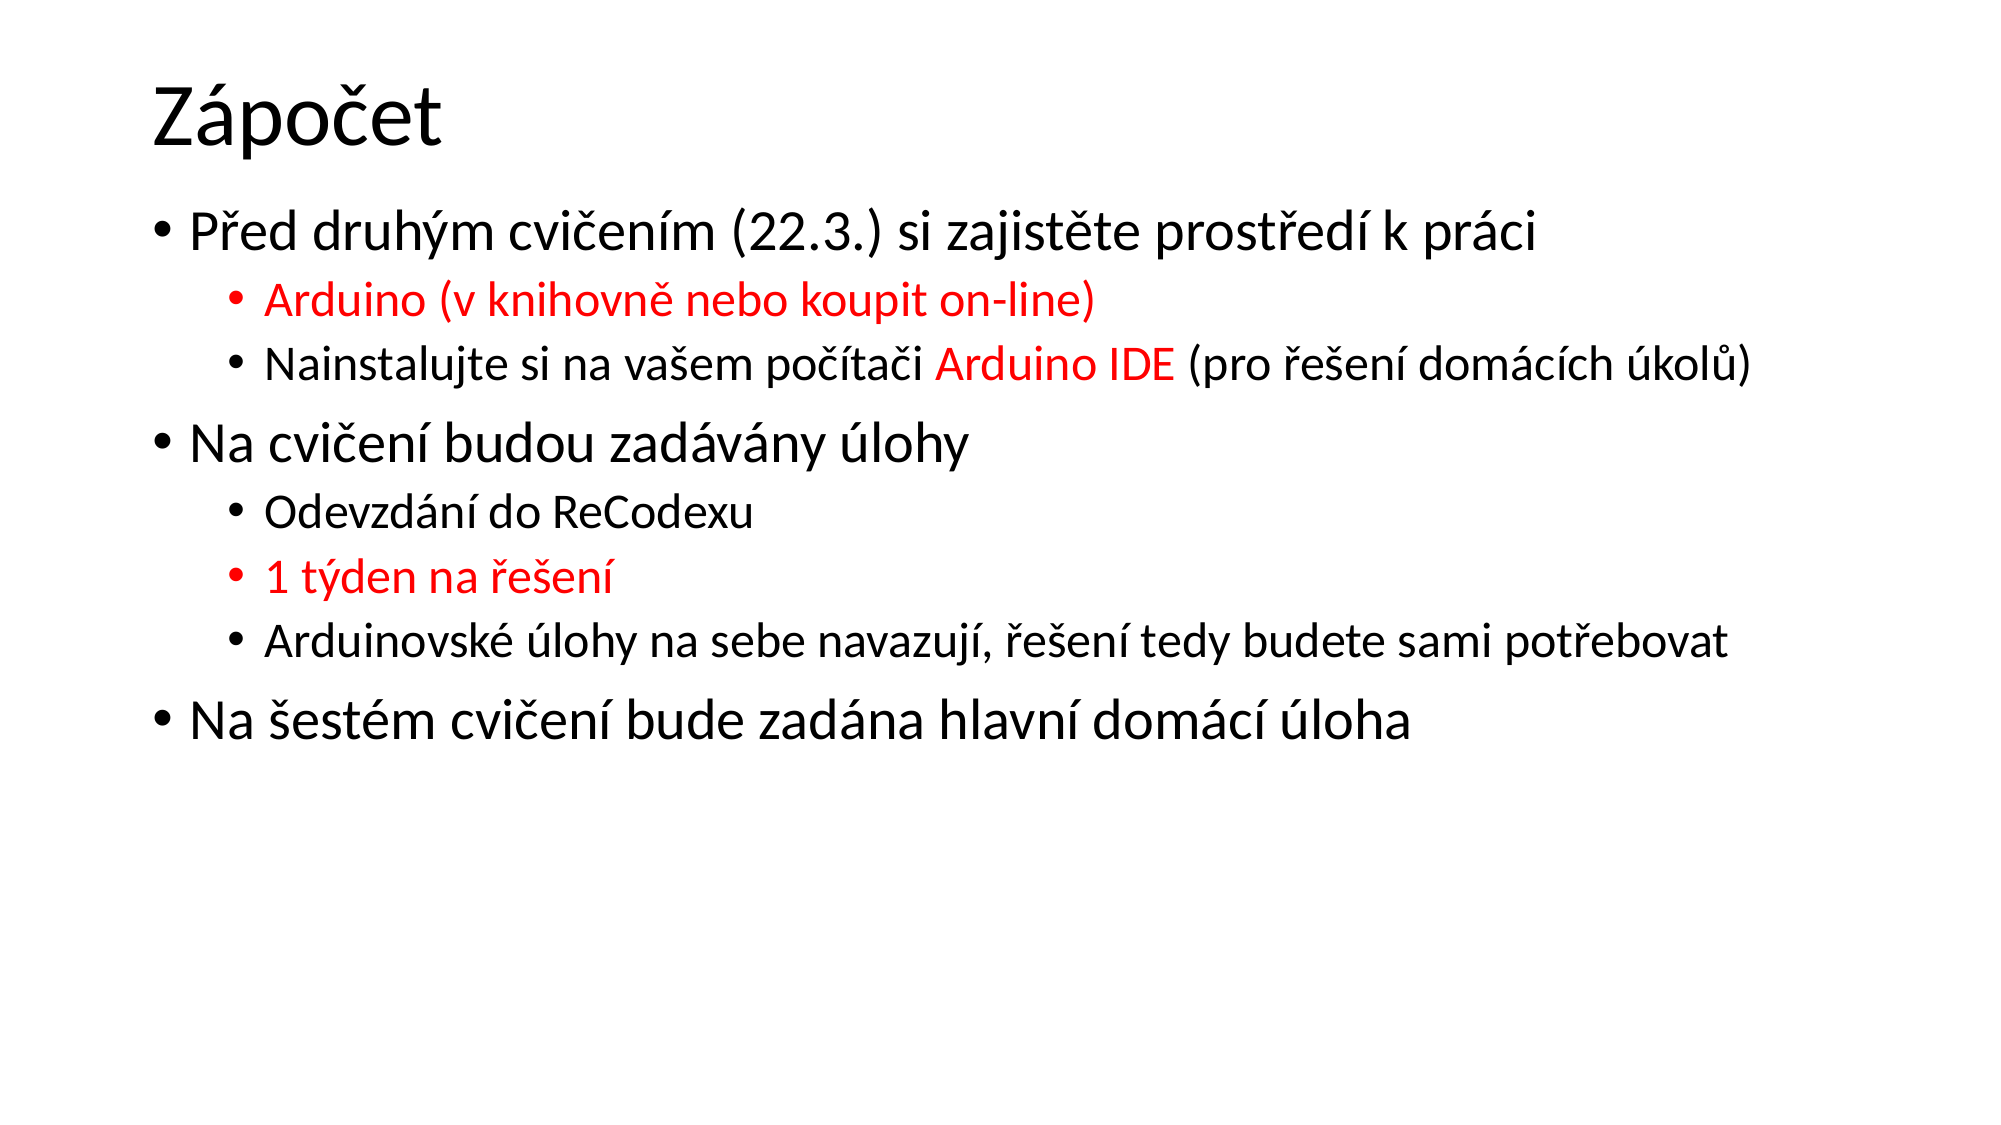

# Zápočet
Před druhým cvičením (22.3.) si zajistěte prostředí k práci
Arduino (v knihovně nebo koupit on-line)
Nainstalujte si na vašem počítači Arduino IDE (pro řešení domácích úkolů)
Na cvičení budou zadávány úlohy
Odevzdání do ReCodexu
1 týden na řešení
Arduinovské úlohy na sebe navazují, řešení tedy budete sami potřebovat
Na šestém cvičení bude zadána hlavní domácí úloha